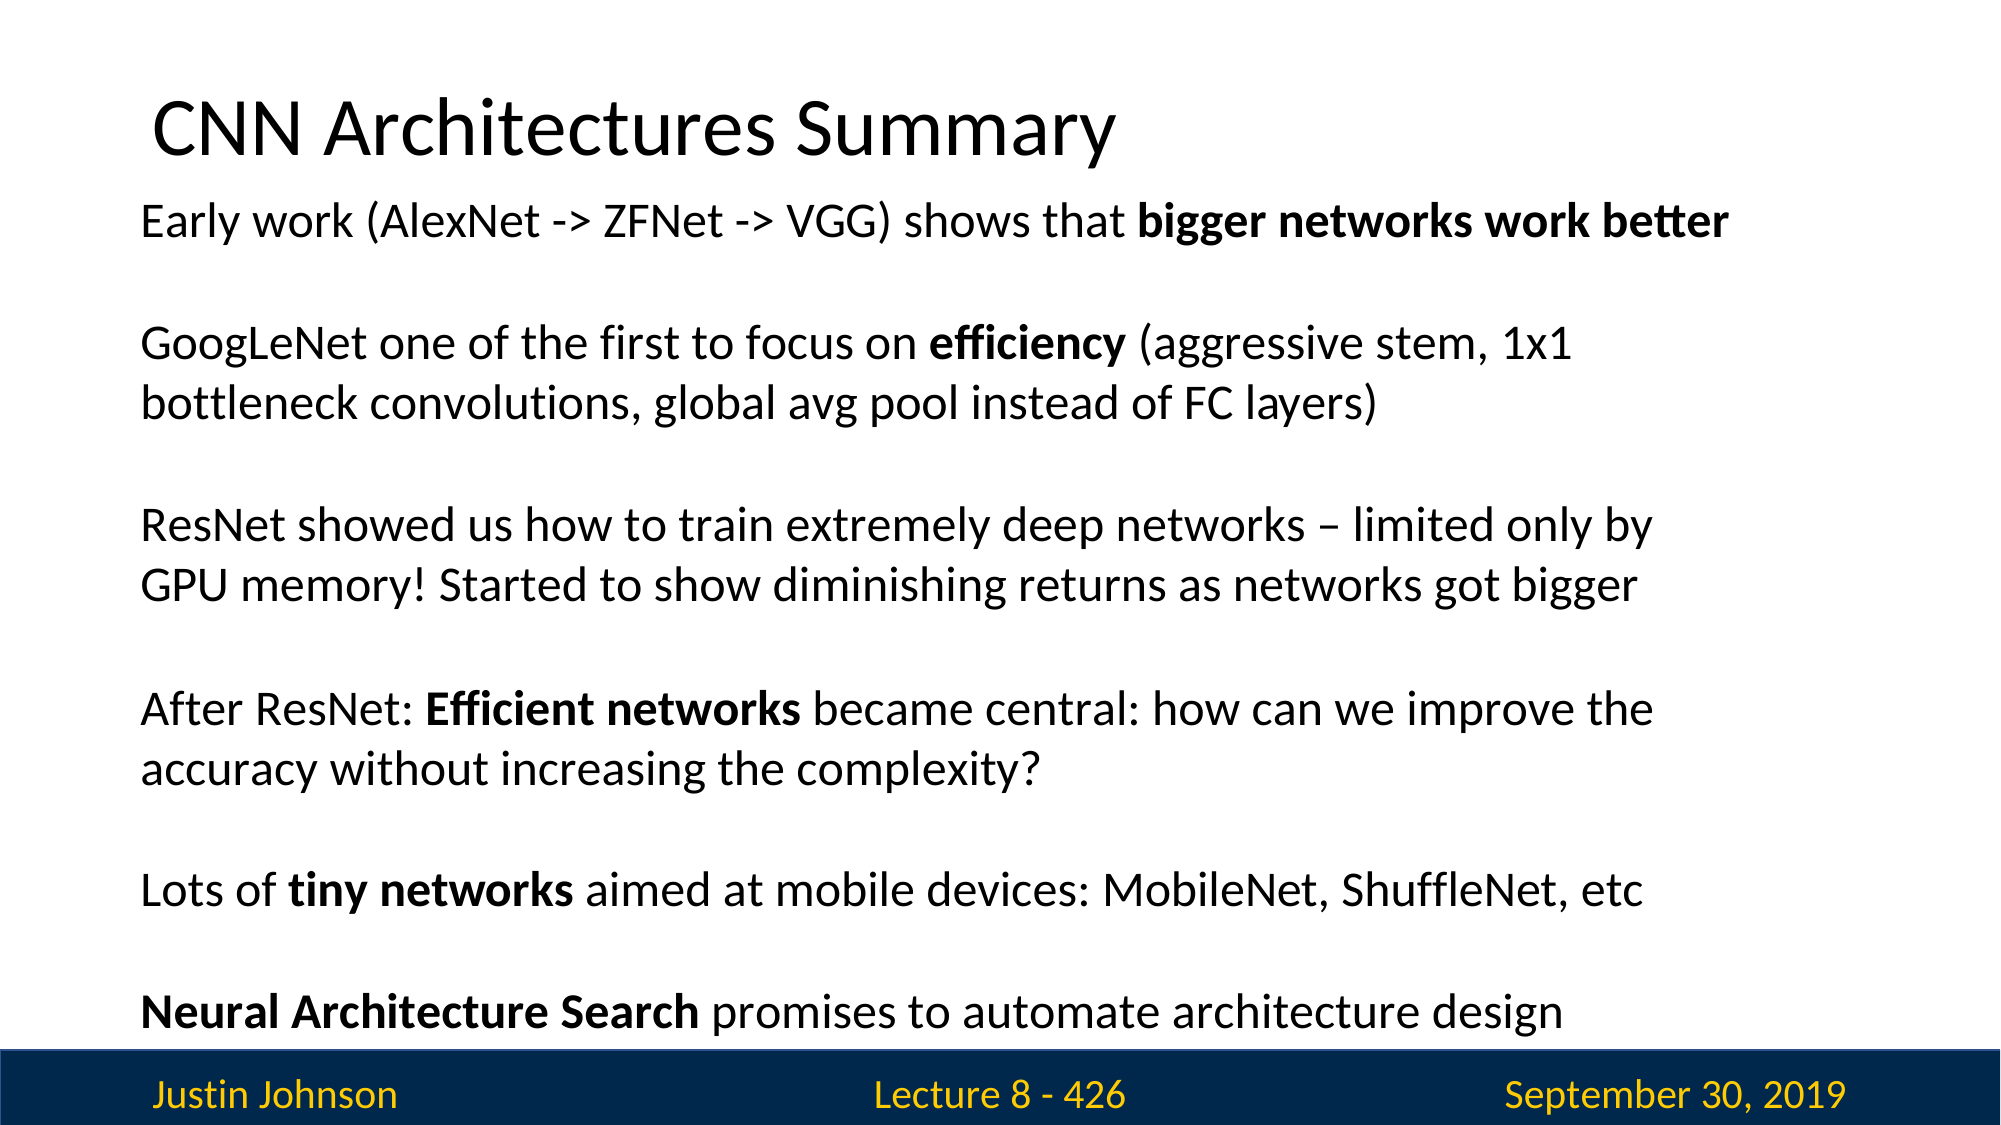

# CNN Architectures Summary
Early work (AlexNet -> ZFNet -> VGG) shows that bigger networks work better

GoogLeNet one of the first to focus on efficiency (aggressive stem, 1x1 bottleneck convolutions, global avg pool instead of FC layers)

ResNet showed us how to train extremely deep networks – limited only by GPU memory! Started to show diminishing returns as networks got bigger

After ResNet: Efficient networks became central: how can we improve the accuracy without increasing the complexity?

Lots of tiny networks aimed at mobile devices: MobileNet, ShuffleNet, etc

Neural Architecture Search promises to automate architecture design
Justin Johnson
September 30, 2019
Lecture 8 - 426